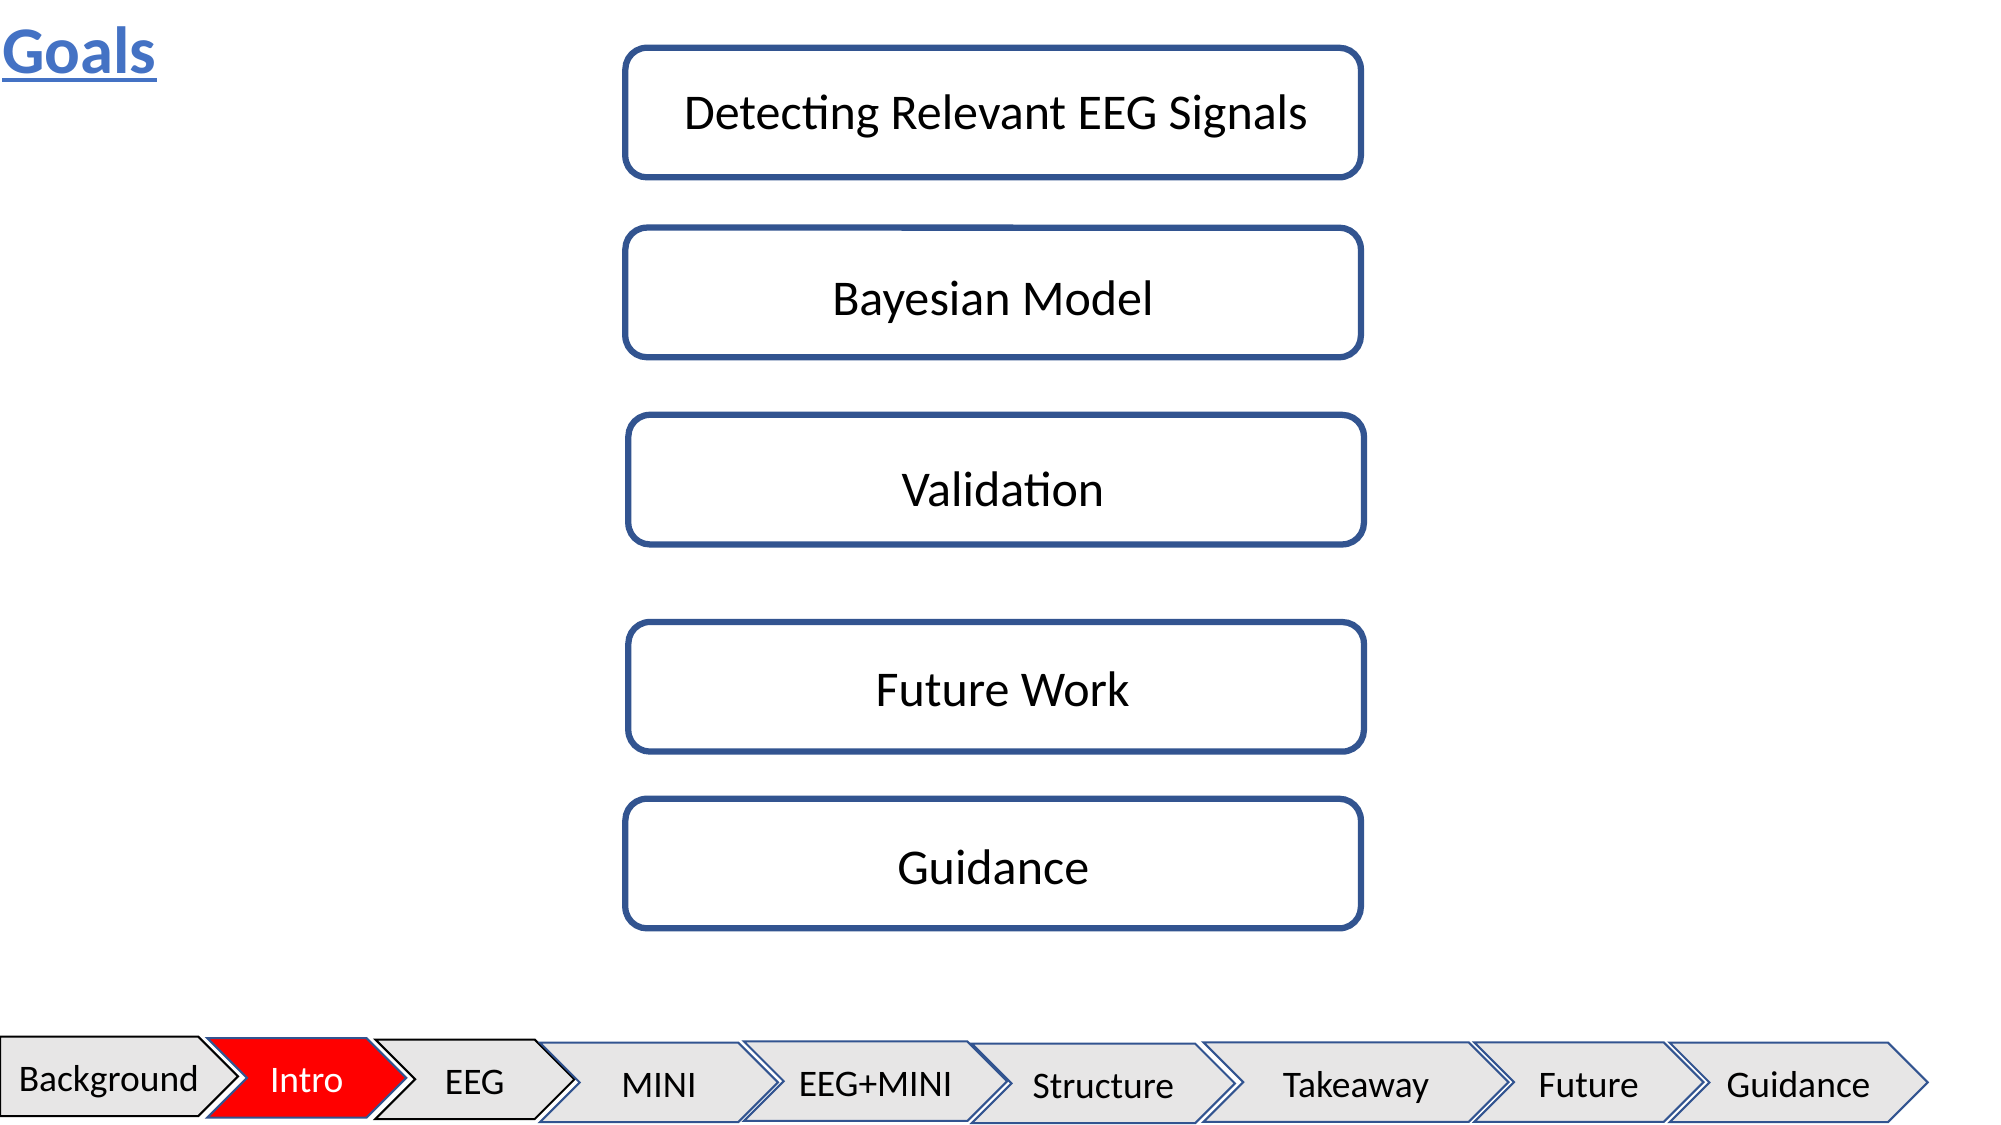

Goals

Detecting Relevant EEG Signals

Bayesian Model

Validation

Future Work

Guidance

Background
Intro
EEG
EEG+MINI
Takeaway
Future
MINI

12
Guidance
Structure